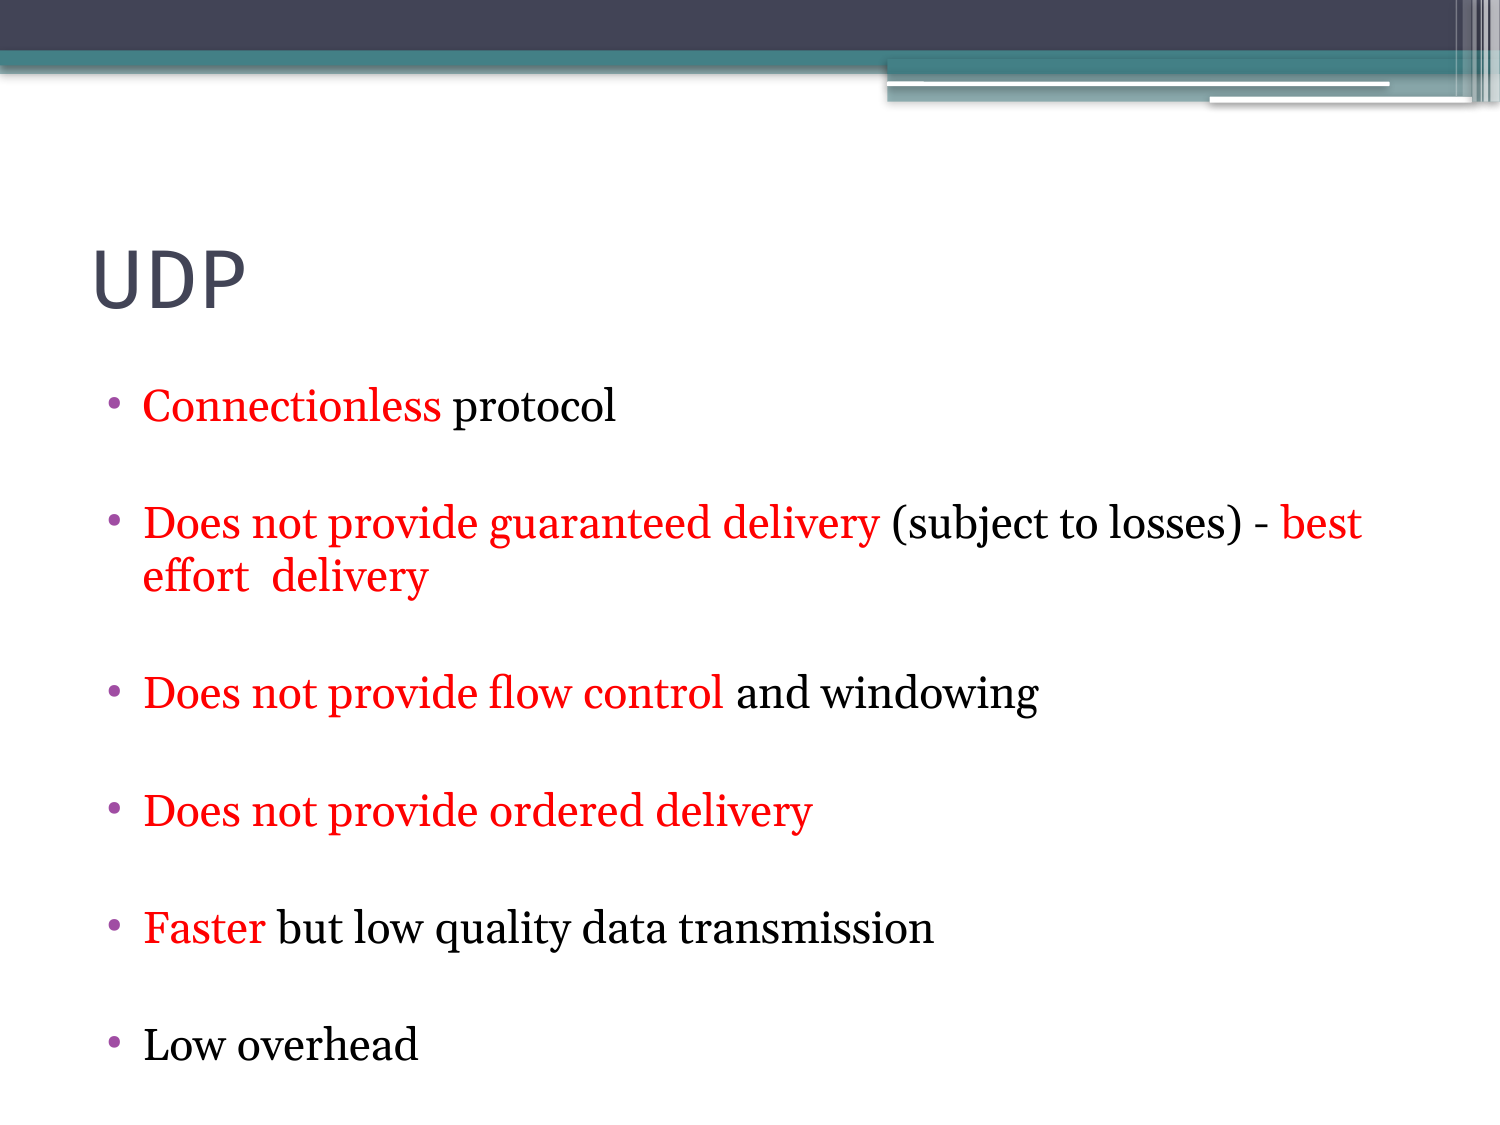

# UDP
Connectionless protocol

Does not provide guaranteed delivery (subject to losses) - best effort  delivery

Does not provide flow control and windowing

Does not provide ordered delivery

Faster but low quality data transmission

Low overhead